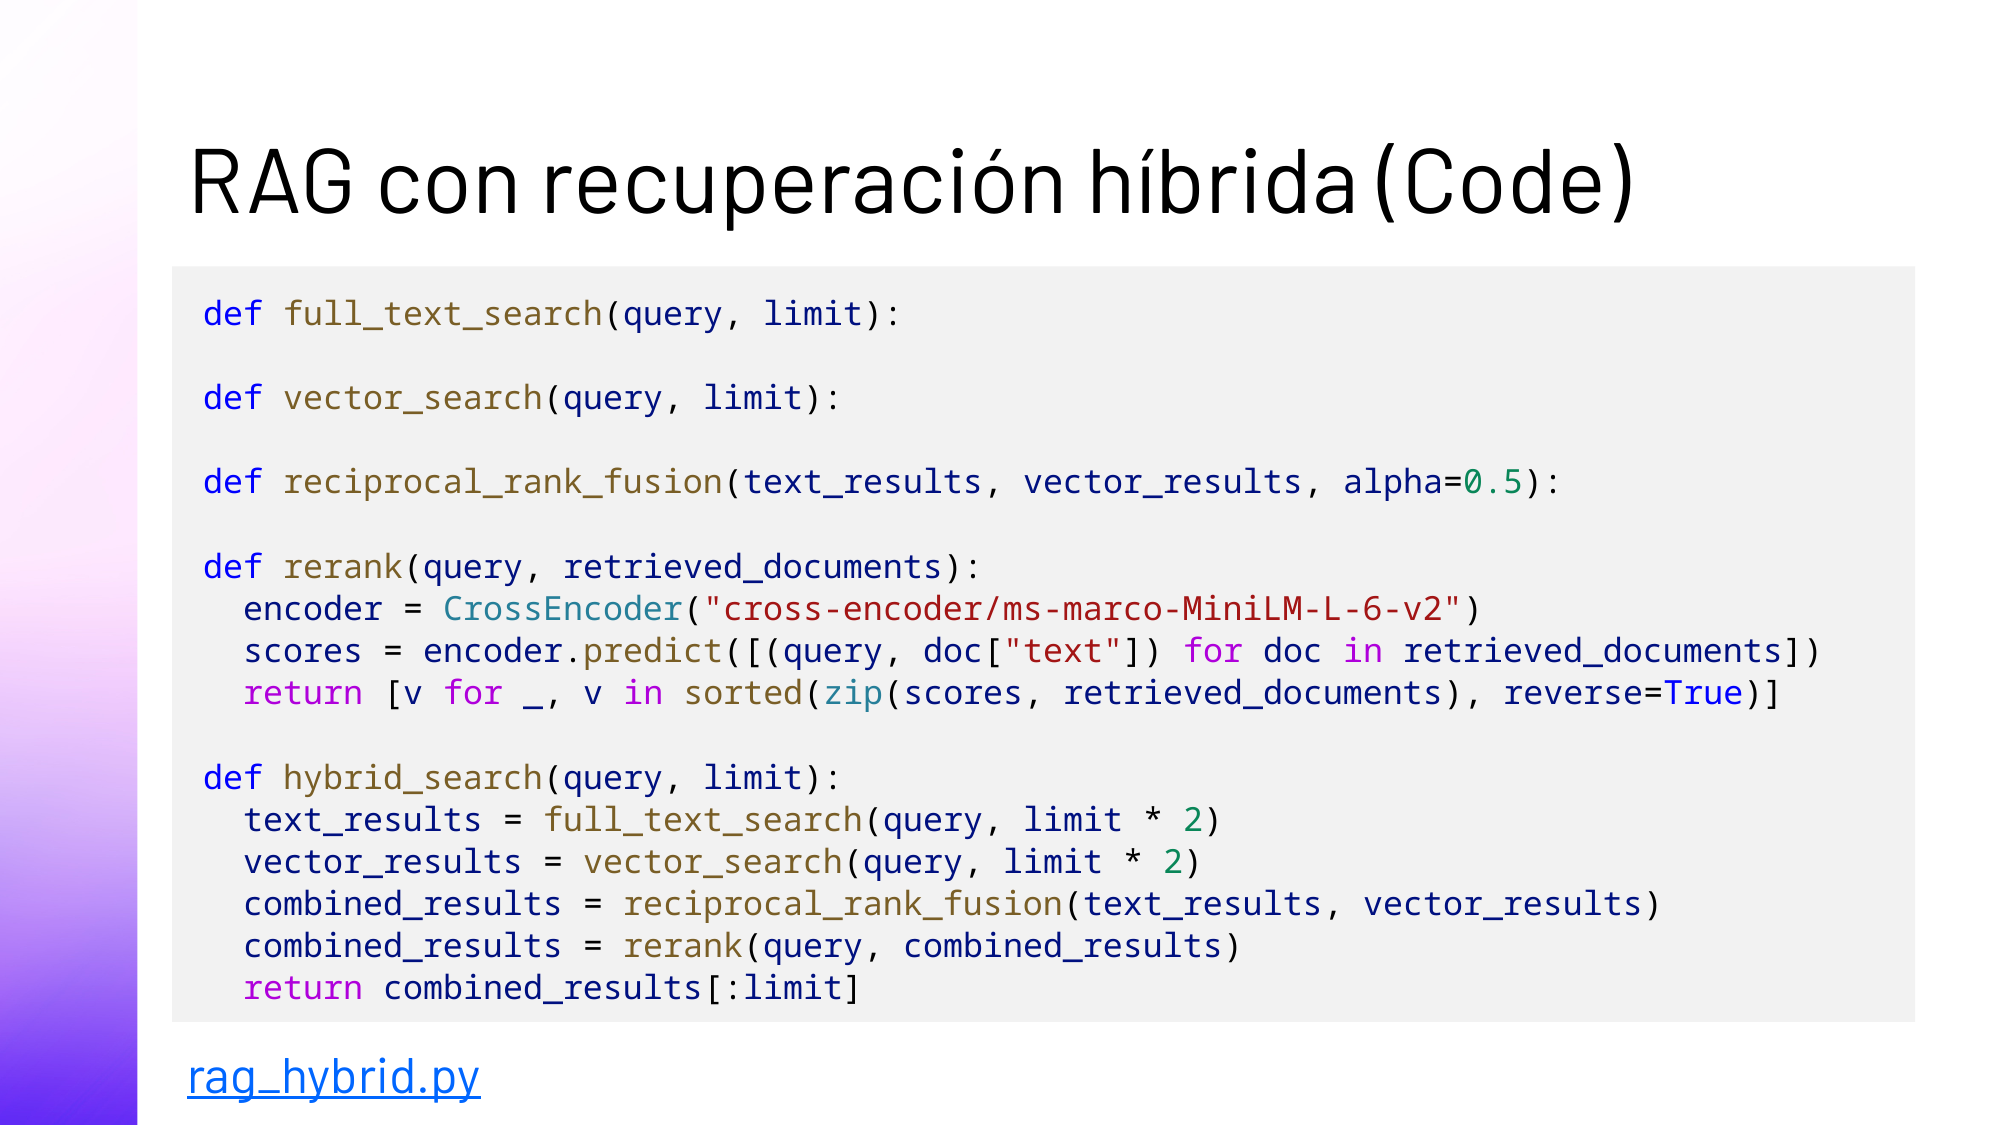

# RAG con recuperación híbrida (Code)

def full_text_search(query, limit):

def vector_search(query, limit):

def reciprocal_rank_fusion(text_results, vector_results, alpha=0.5):

def rerank(query, retrieved_documents):
  encoder = CrossEncoder("cross-encoder/ms-marco-MiniLM-L-6-v2")
  scores = encoder.predict([(query, doc["text"]) for doc in retrieved_documents])
  return [v for _, v in sorted(zip(scores, retrieved_documents), reverse=True)]

def hybrid_search(query, limit):
  text_results = full_text_search(query, limit * 2)
  vector_results = vector_search(query, limit * 2)
  combined_results = reciprocal_rank_fusion(text_results, vector_results)
  combined_results = rerank(query, combined_results)
  return combined_results[:limit]
rag_hybrid.py